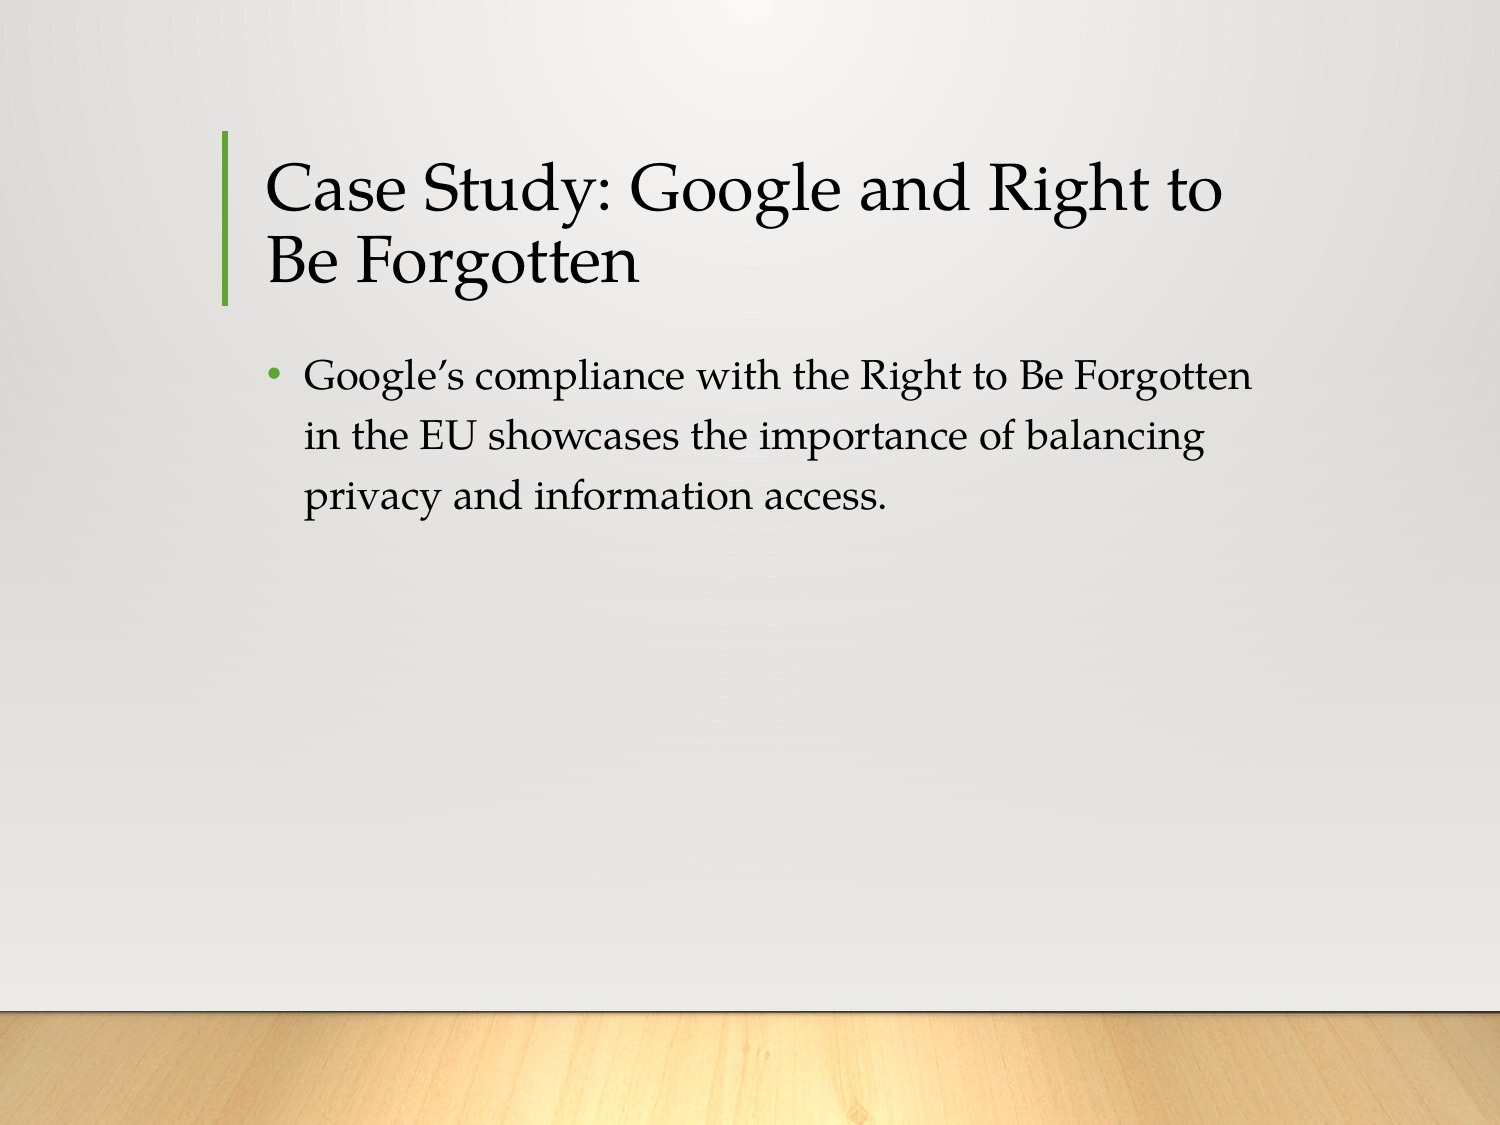

# Case Study: Google and Right to Be Forgotten
Google’s compliance with the Right to Be Forgotten in the EU showcases the importance of balancing privacy and information access.